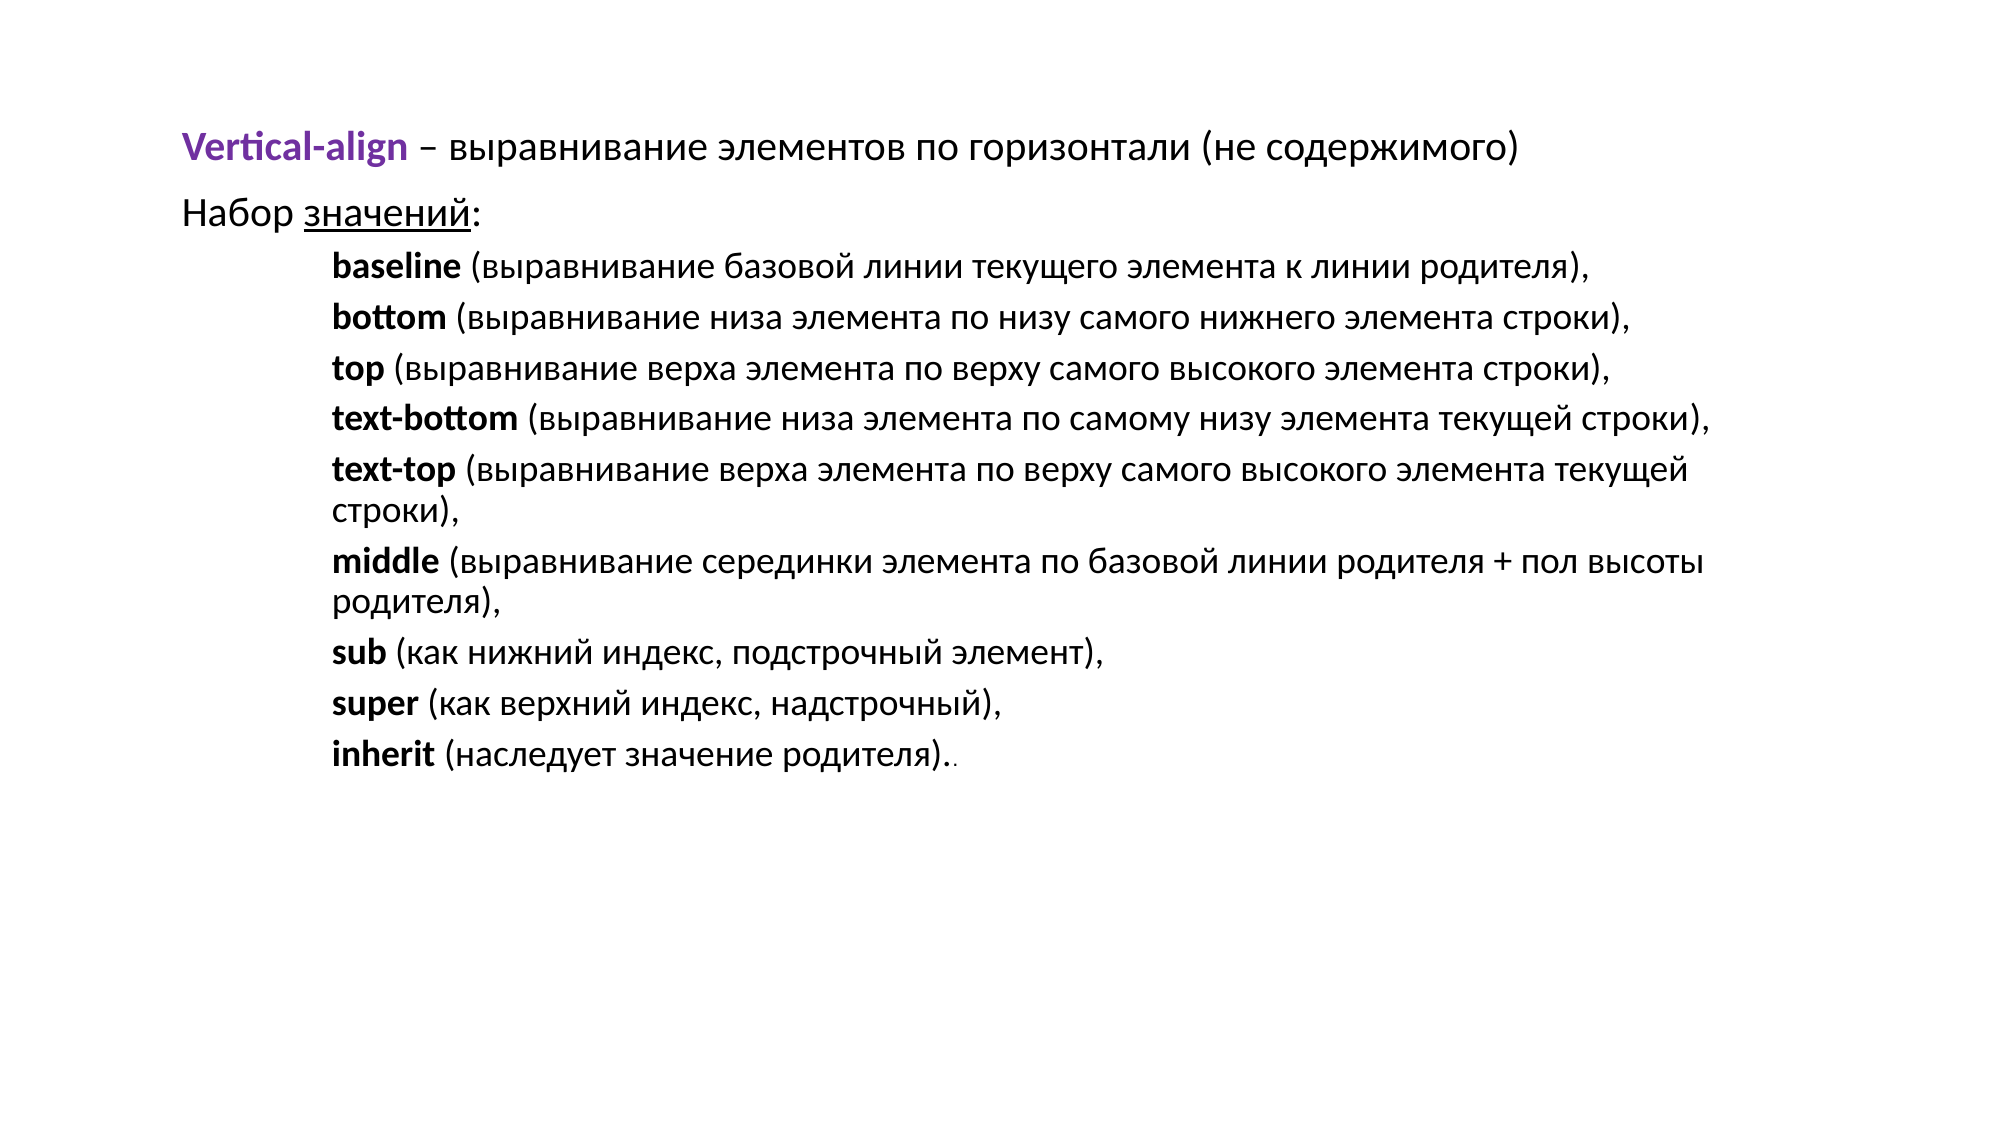

Vertical-align – выравнивание элементов по горизонтали (не содержимого)
Набор значений:
baseline (выравнивание базовой линии текущего элемента к линии родителя),
bottom (выравнивание низа элемента по низу самого нижнего элемента строки),
top (выравнивание верха элемента по верху самого высокого элемента строки),
text-bottom (выравнивание низа элемента по самому низу элемента текущей строки),
text-top (выравнивание верха элемента по верху самого высокого элемента текущей строки),
middle (выравнивание серединки элемента по базовой линии родителя + пол высоты родителя),
sub (как нижний индекс, подстрочный элемент),
super (как верхний индекс, надстрочный),
inherit (наследует значение родителя)..